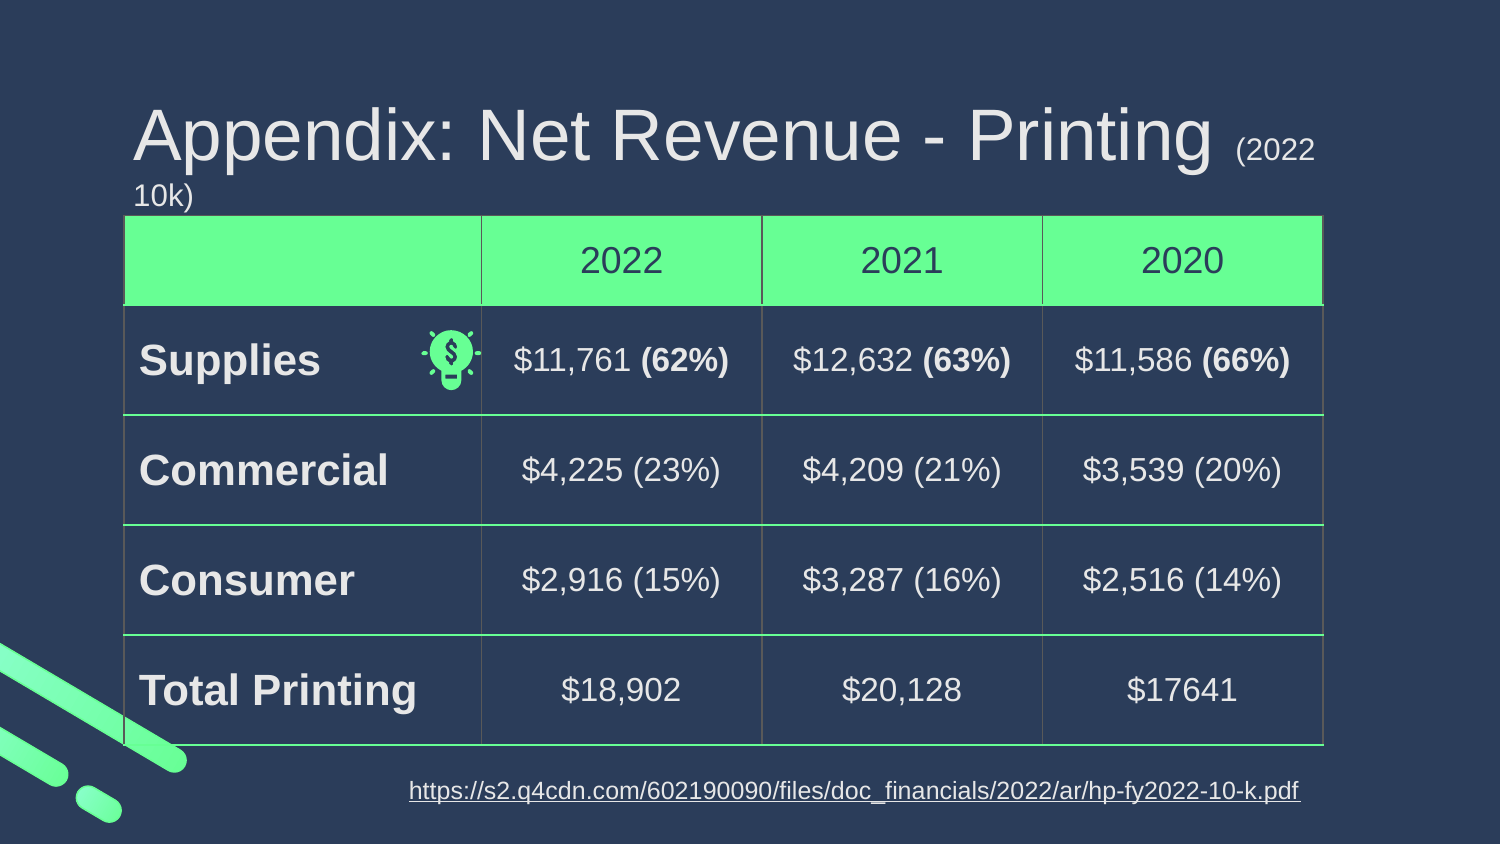

# Appendix: Net Revenue - Printing (2022 10k)
|  | 2022 | 2021 | 2020 |
| --- | --- | --- | --- |
| Supplies | $11,761 (62%) | $12,632 (63%) | $11,586 (66%) |
| Commercial | $4,225 (23%) | $4,209 (21%) | $3,539 (20%) |
| Consumer | $2,916 (15%) | $3,287 (16%) | $2,516 (14%) |
| Total Printing | $18,902 | $20,128 | $17641 |

https://s2.q4cdn.com/602190090/files/doc_financials/2022/ar/hp-fy2022-10-k.pdf